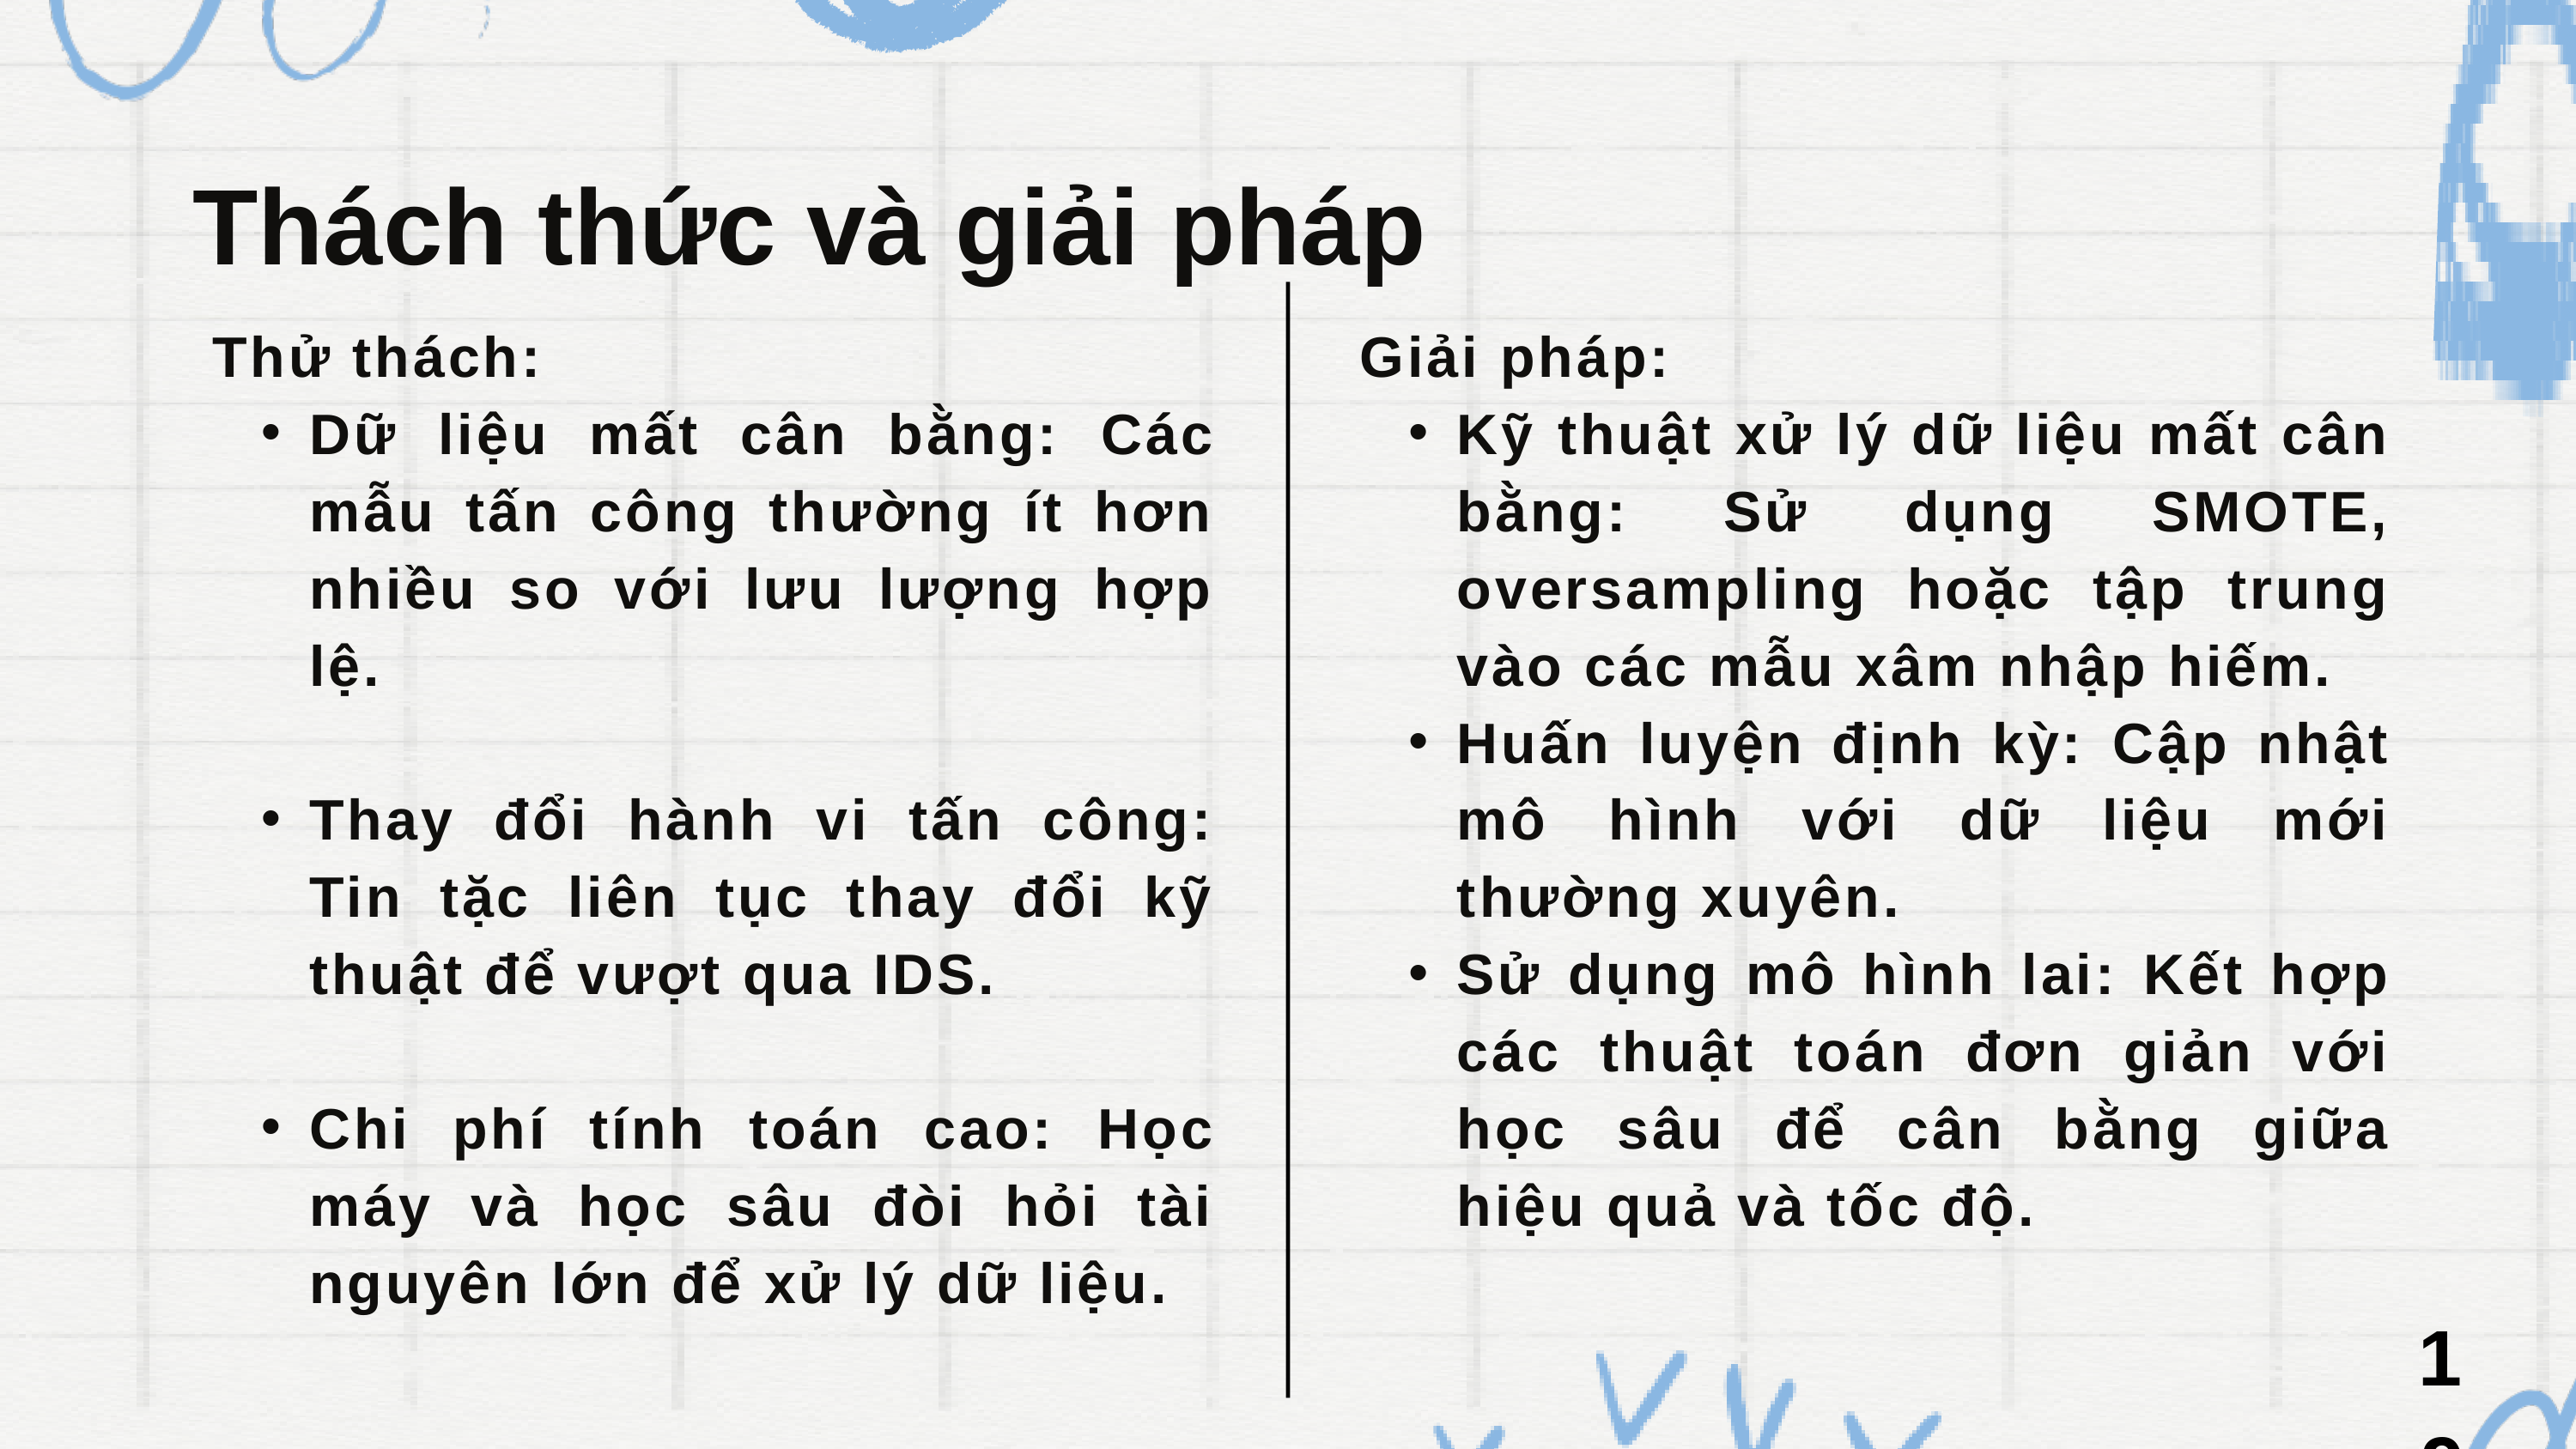

Thách thức và giải pháp

Thử thách:
Dữ liệu mất cân bằng: Các mẫu tấn công thường ít hơn nhiều so với lưu lượng hợp lệ.

Thay đổi hành vi tấn công: Tin tặc liên tục thay đổi kỹ thuật để vượt qua IDS.

Chi phí tính toán cao: Học máy và học sâu đòi hỏi tài nguyên lớn để xử lý dữ liệu.
Giải pháp:
Kỹ thuật xử lý dữ liệu mất cân bằng: Sử dụng SMOTE, oversampling hoặc tập trung vào các mẫu xâm nhập hiếm.
Huấn luyện định kỳ: Cập nhật mô hình với dữ liệu mới thường xuyên.
Sử dụng mô hình lai: Kết hợp các thuật toán đơn giản với học sâu để cân bằng giữa hiệu quả và tốc độ.

19